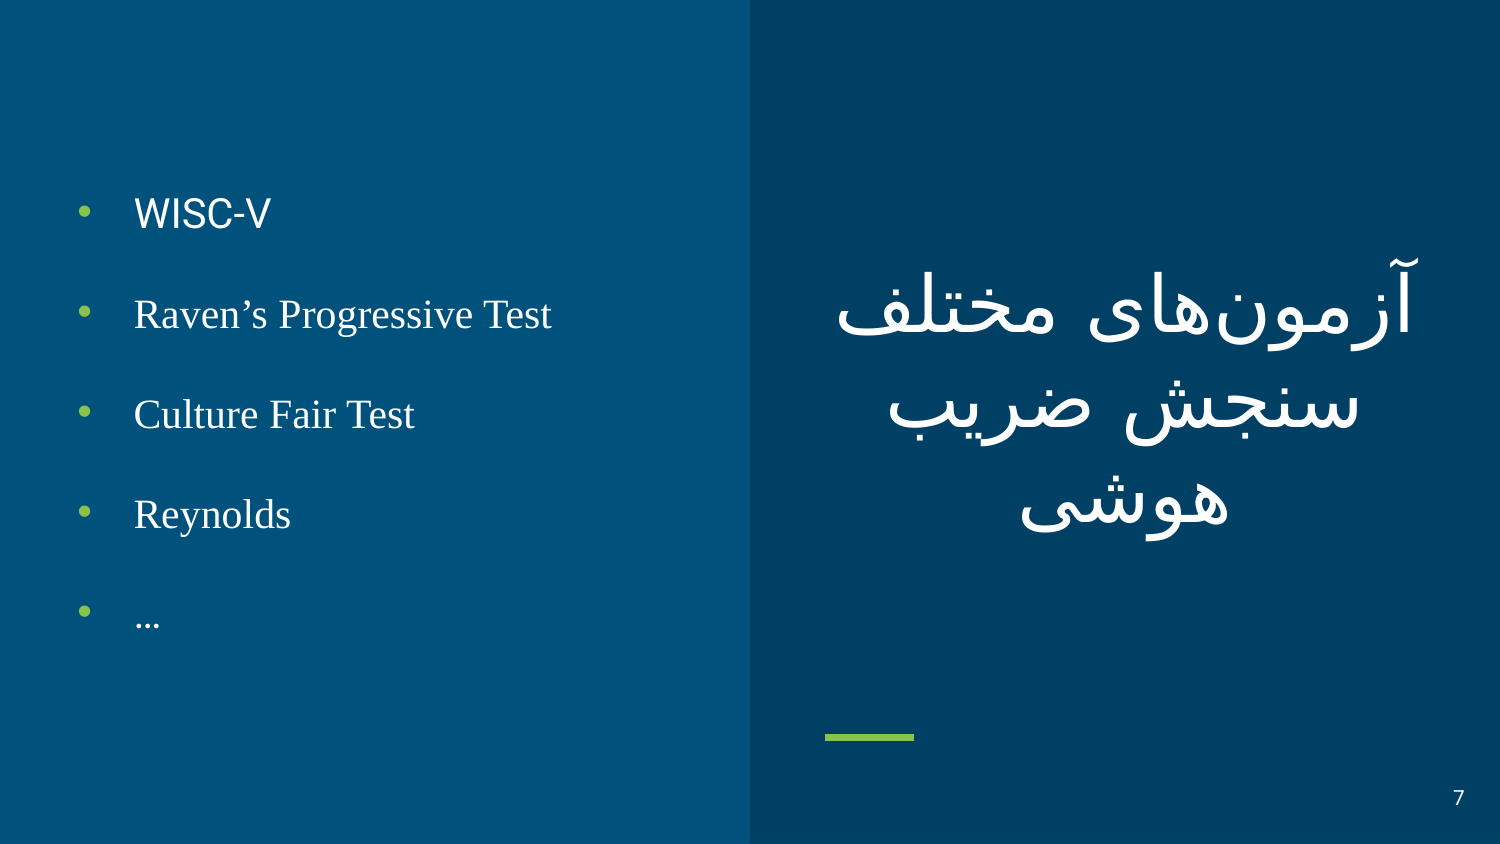

WISC-V
Raven’s Progressive Test
Culture Fair Test
Reynolds
…
# آزمون‌های مختلف سنجش ضریب هوشی
7